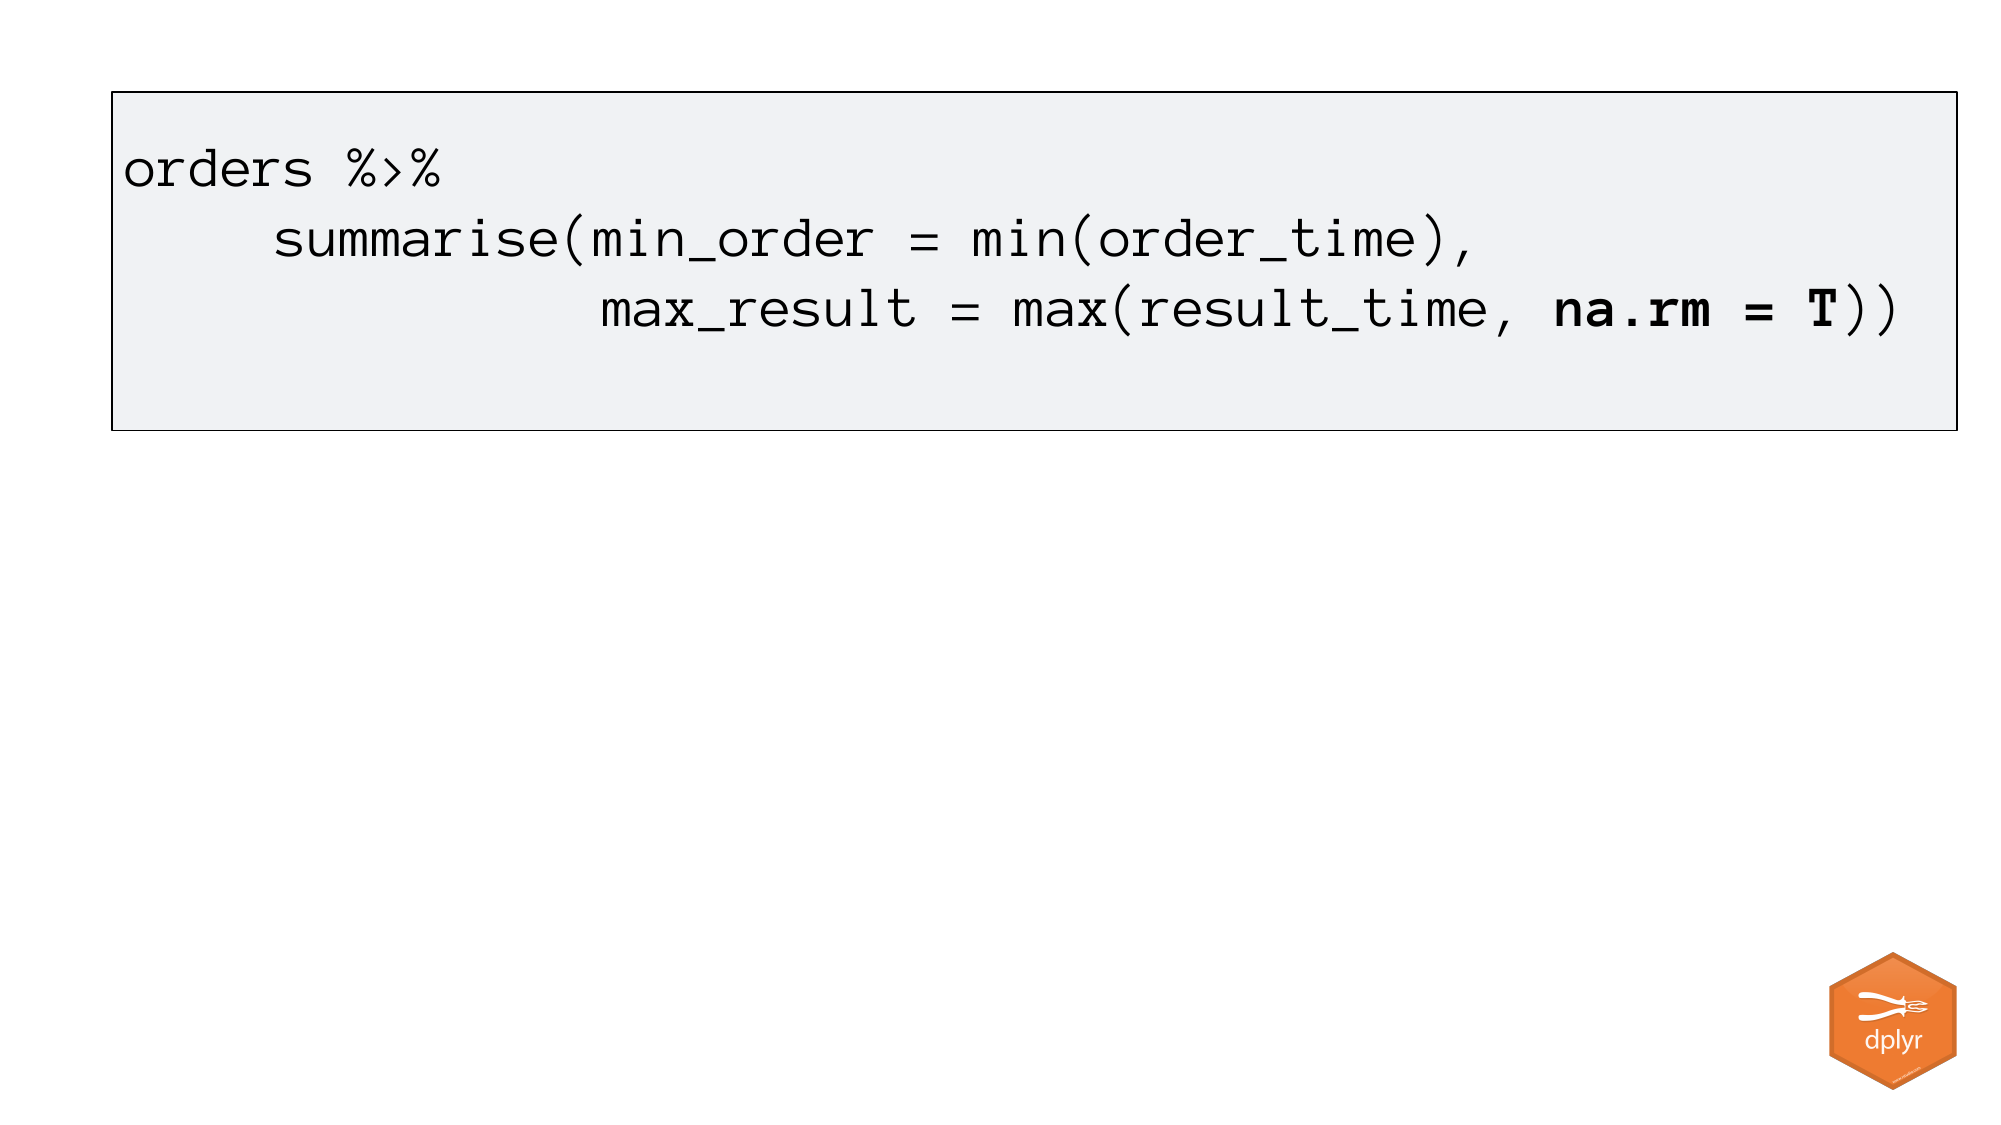

orders %>%
	summarise(min_order = min(order_time),
               max_result = max(result_time, na.rm = T))